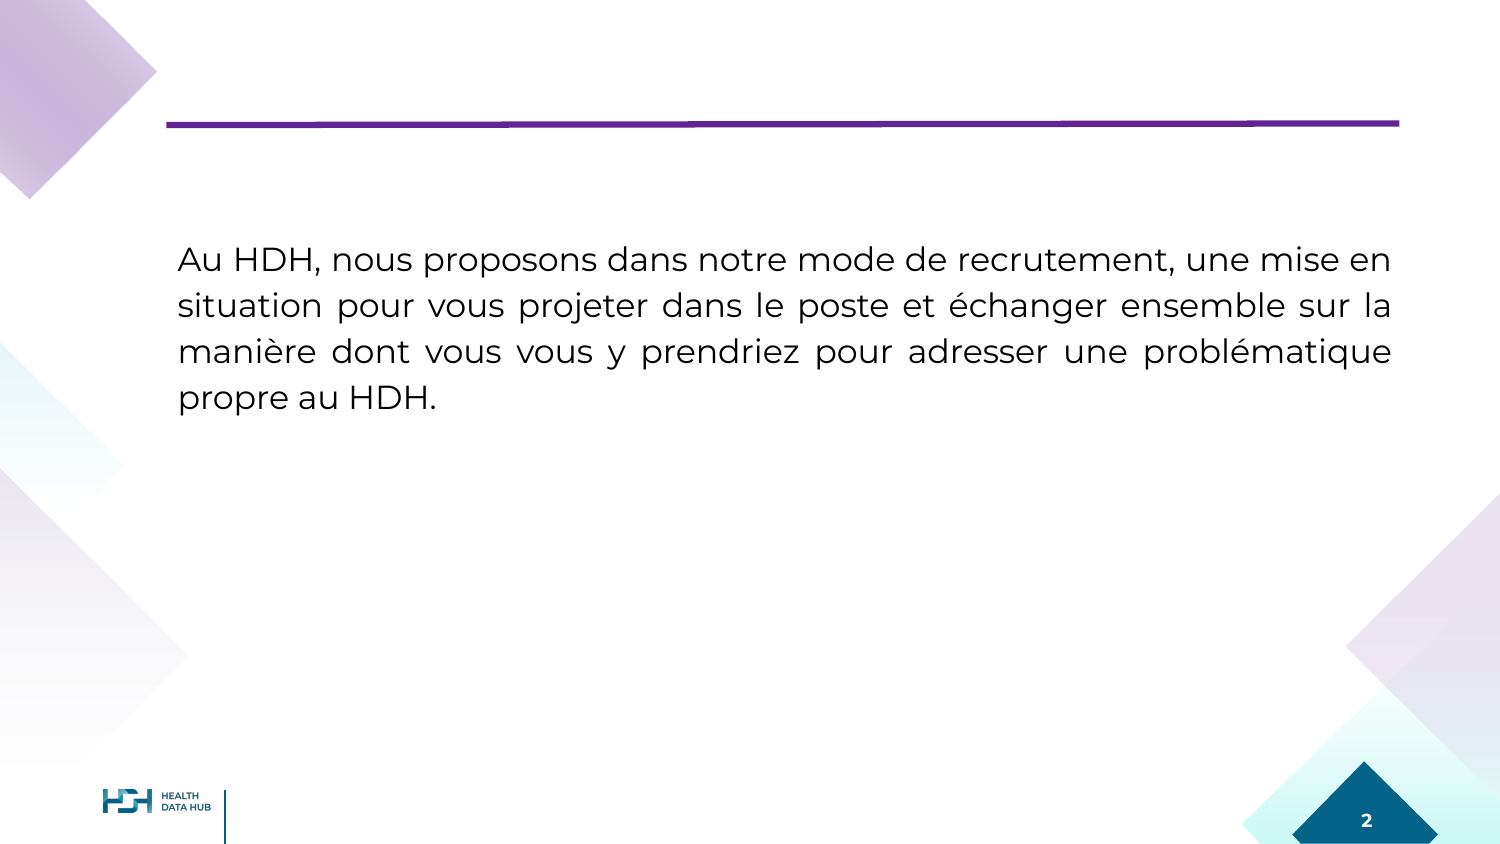

Au HDH, nous proposons dans notre mode de recrutement, une mise en situation pour vous projeter dans le poste et échanger ensemble sur la manière dont vous vous y prendriez pour adresser une problématique propre au HDH.

2